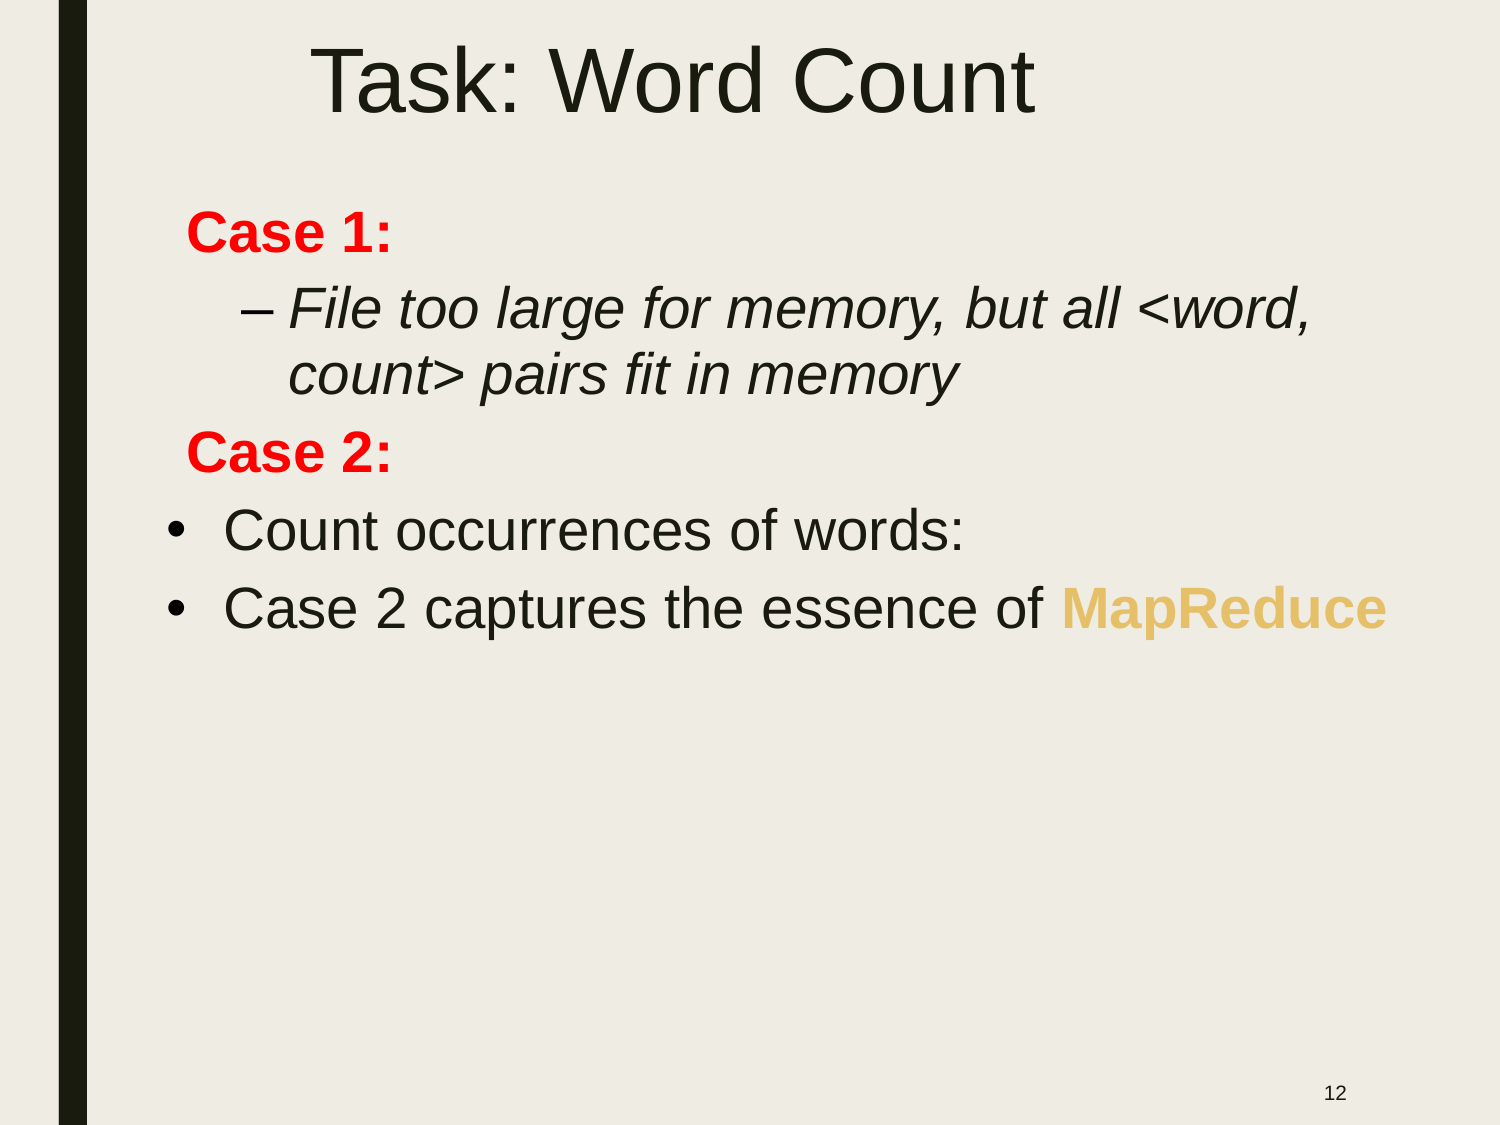

# Task: Word Count

Case 1:
File too large for memory, but all <word, count> pairs fit in memory
Case 2:
Count occurrences of words:
Case 2 captures the essence of MapReduce

12